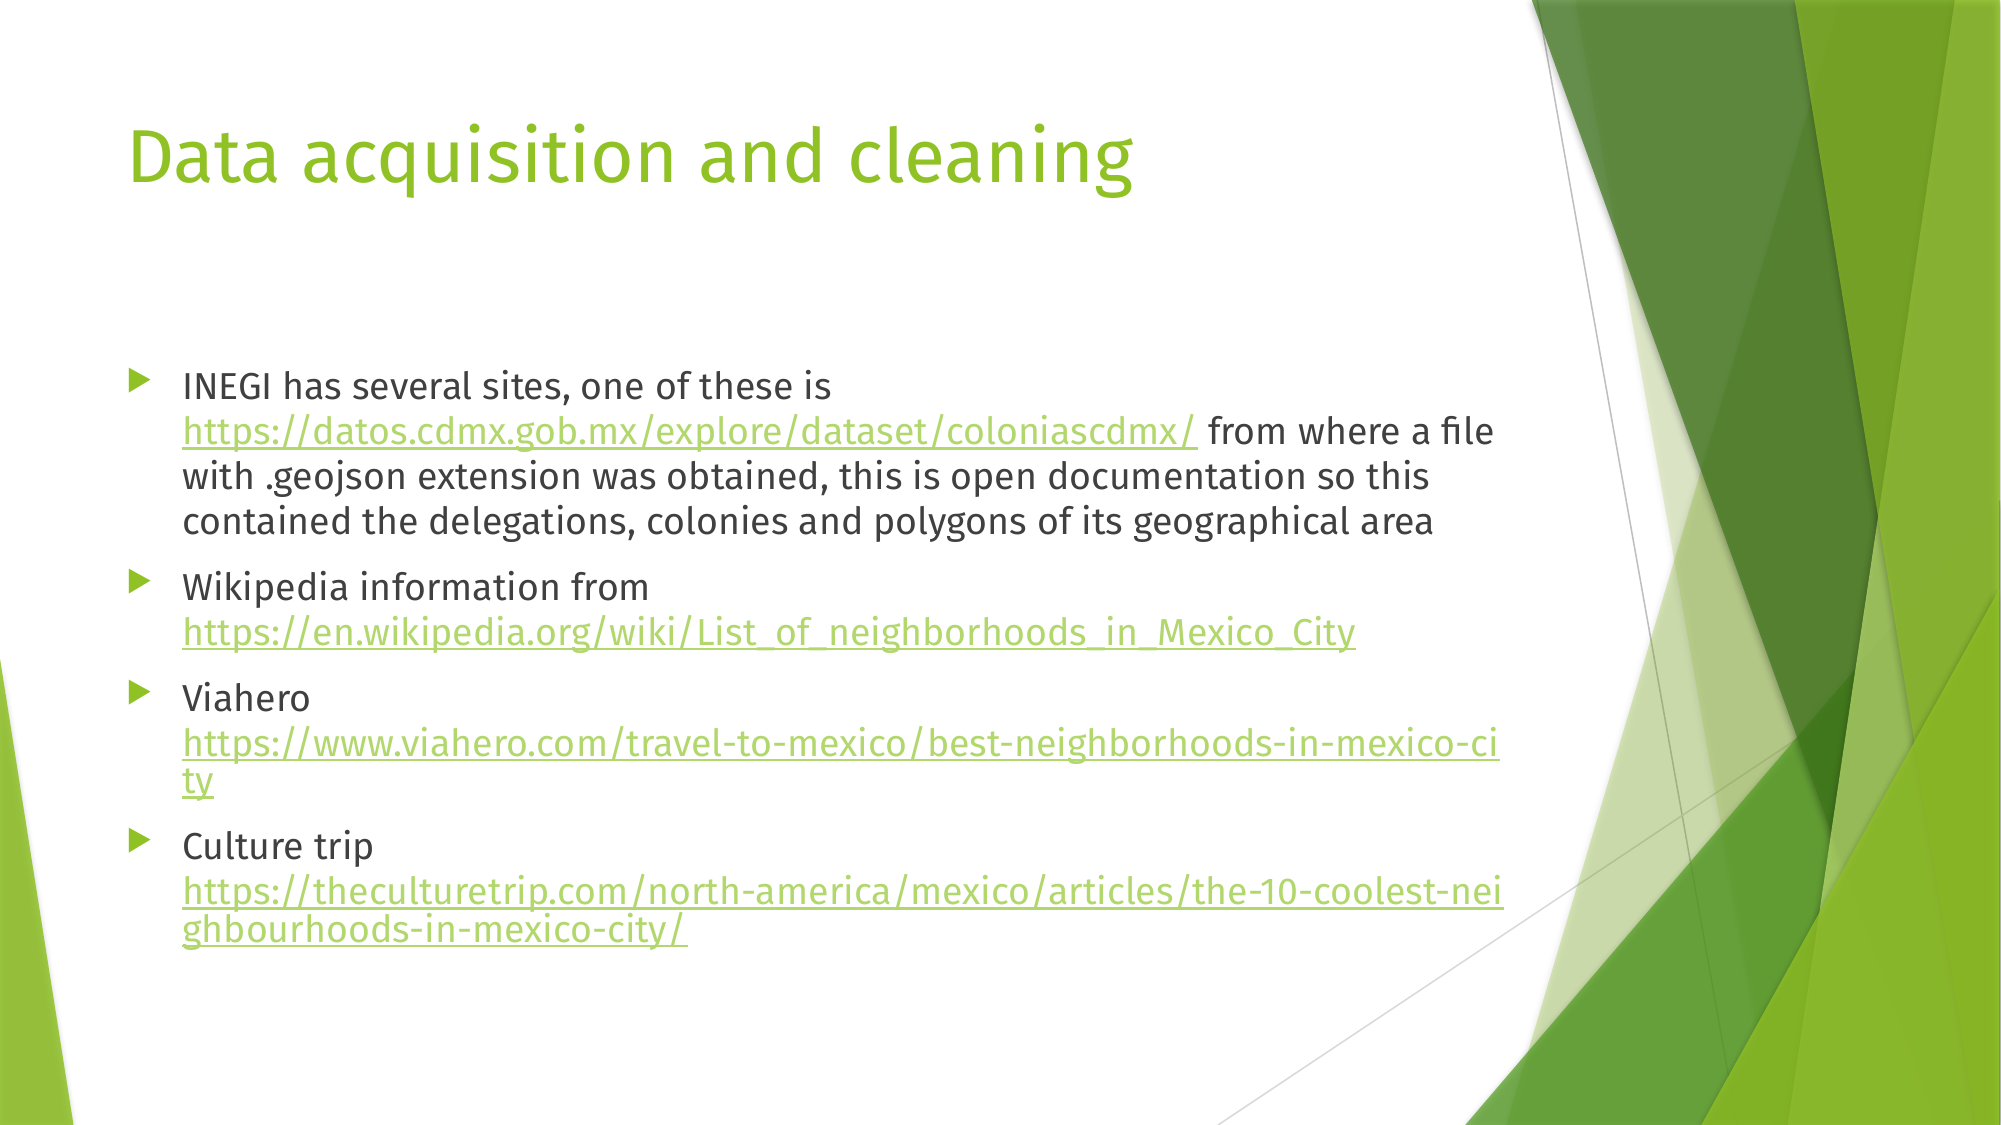

# Data acquisition and cleaning
INEGI has several sites, one of these is https://datos.cdmx.gob.mx/explore/dataset/coloniascdmx/ from where a file with .geojson extension was obtained, this is open documentation so this contained the delegations, colonies and polygons of its geographical area
Wikipedia information from   https://en.wikipedia.org/wiki/List_of_neighborhoods_in_Mexico_City
Viahero https://www.viahero.com/travel-to-mexico/best-neighborhoods-in-mexico-city
Culture trip https://theculturetrip.com/north-america/mexico/articles/the-10-coolest-neighbourhoods-in-mexico-city/